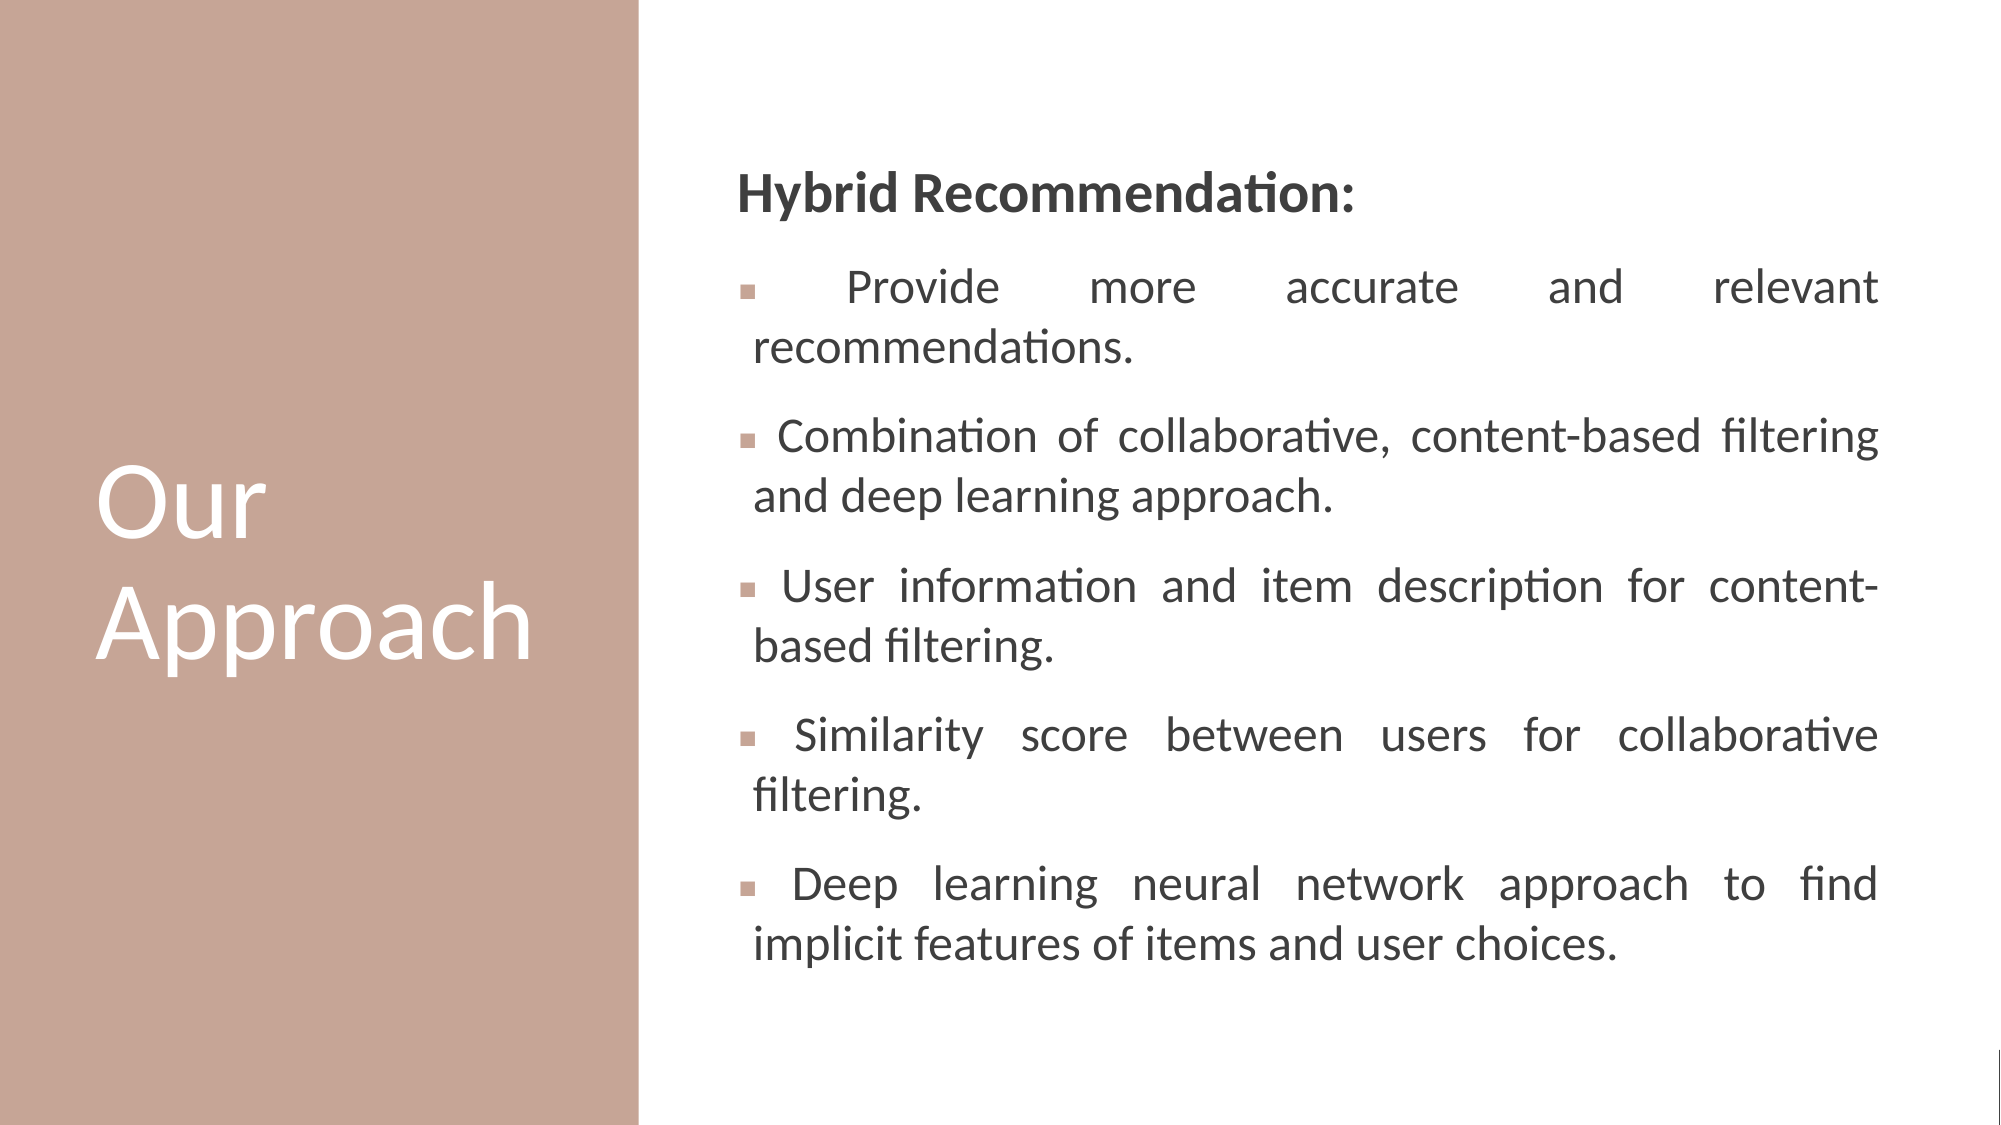

# Our Approach
Hybrid Recommendation:
 Provide more accurate and relevant recommendations.
 Combination of collaborative, content-based filtering and deep learning approach.
 User information and item description for content-based filtering.
 Similarity score between users for collaborative filtering.
 Deep learning neural network approach to find implicit features of items and user choices.